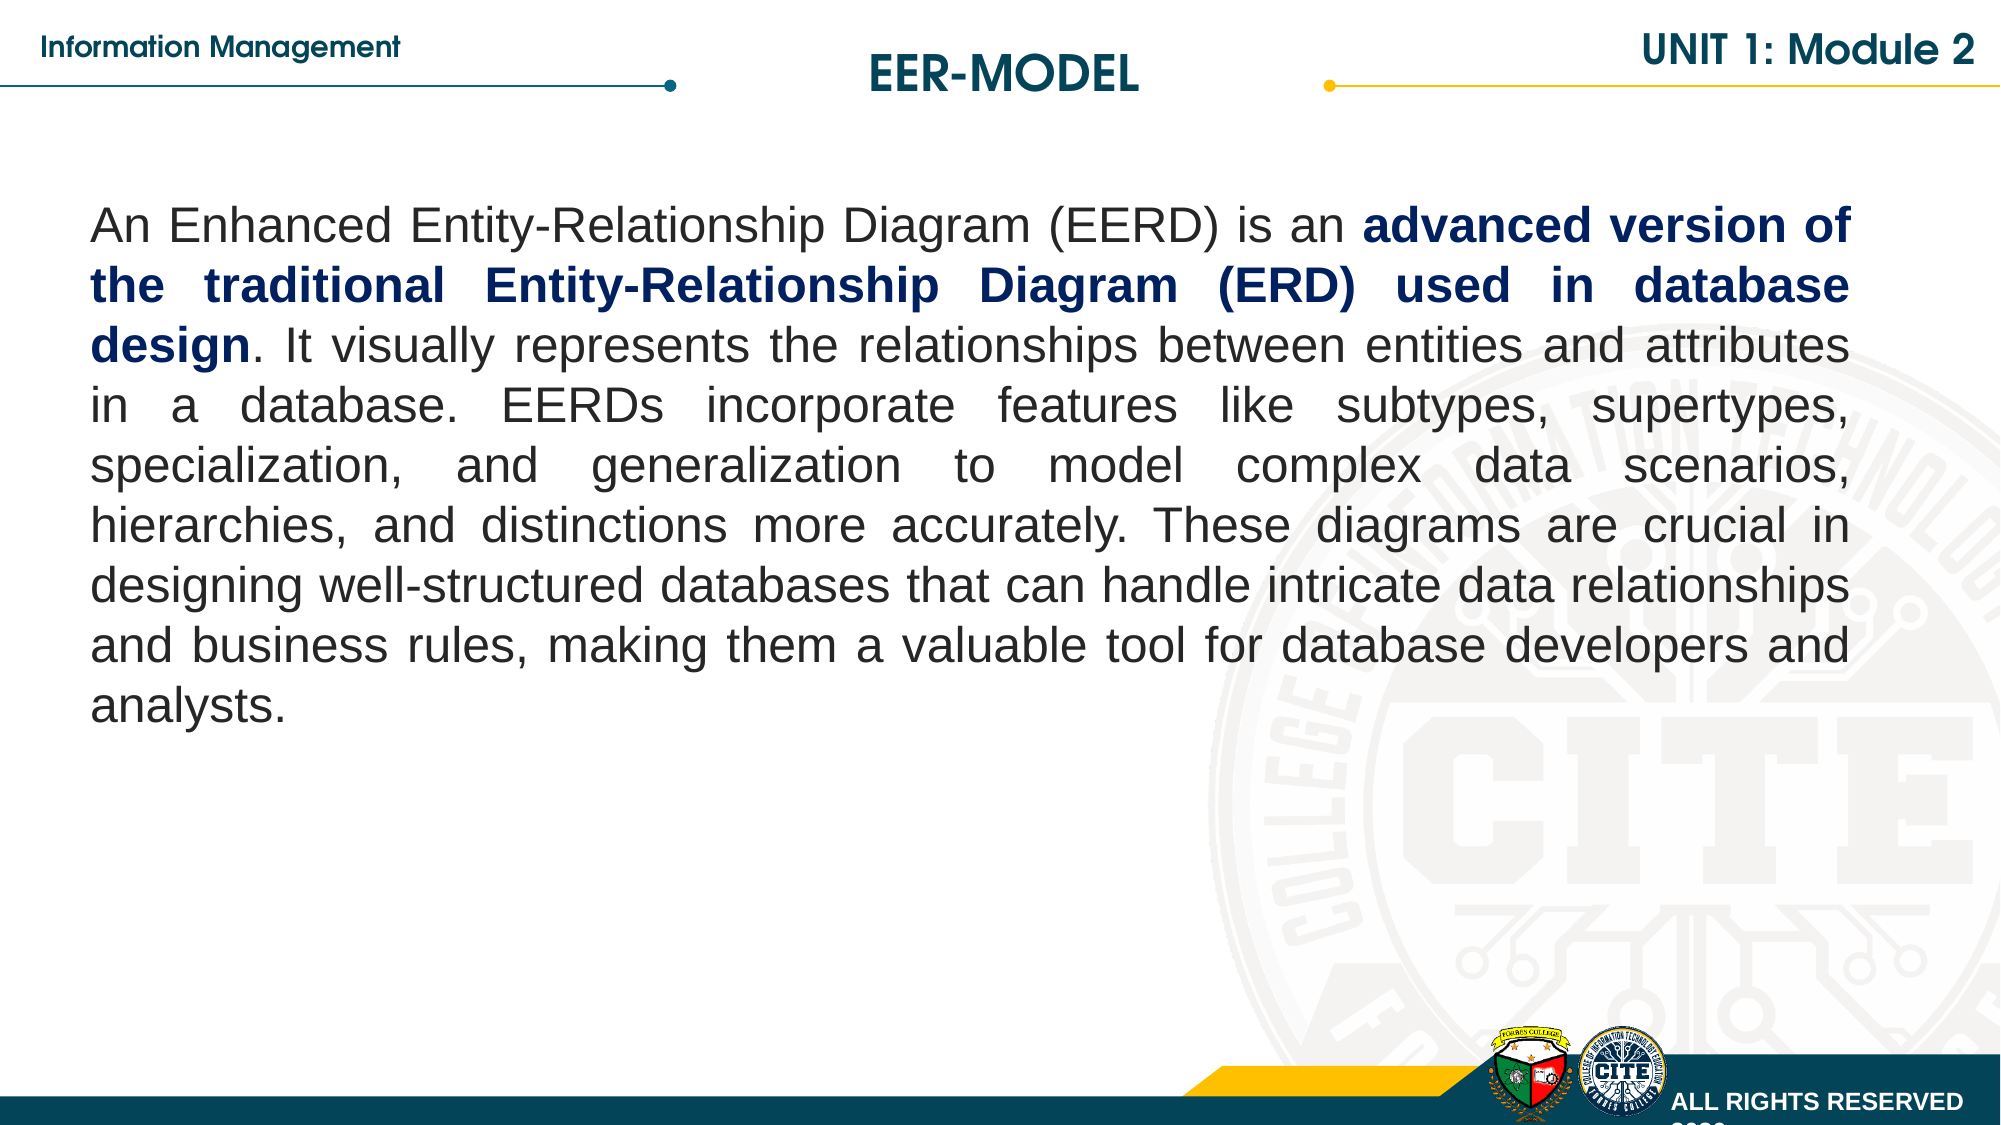

UNIT 1: Module 2
Information Management
EER-MODEL
An Enhanced Entity-Relationship Diagram (EERD) is an advanced version of the traditional Entity-Relationship Diagram (ERD) used in database design. It visually represents the relationships between entities and attributes in a database. EERDs incorporate features like subtypes, supertypes, specialization, and generalization to model complex data scenarios, hierarchies, and distinctions more accurately. These diagrams are crucial in designing well-structured databases that can handle intricate data relationships and business rules, making them a valuable tool for database developers and analysts.